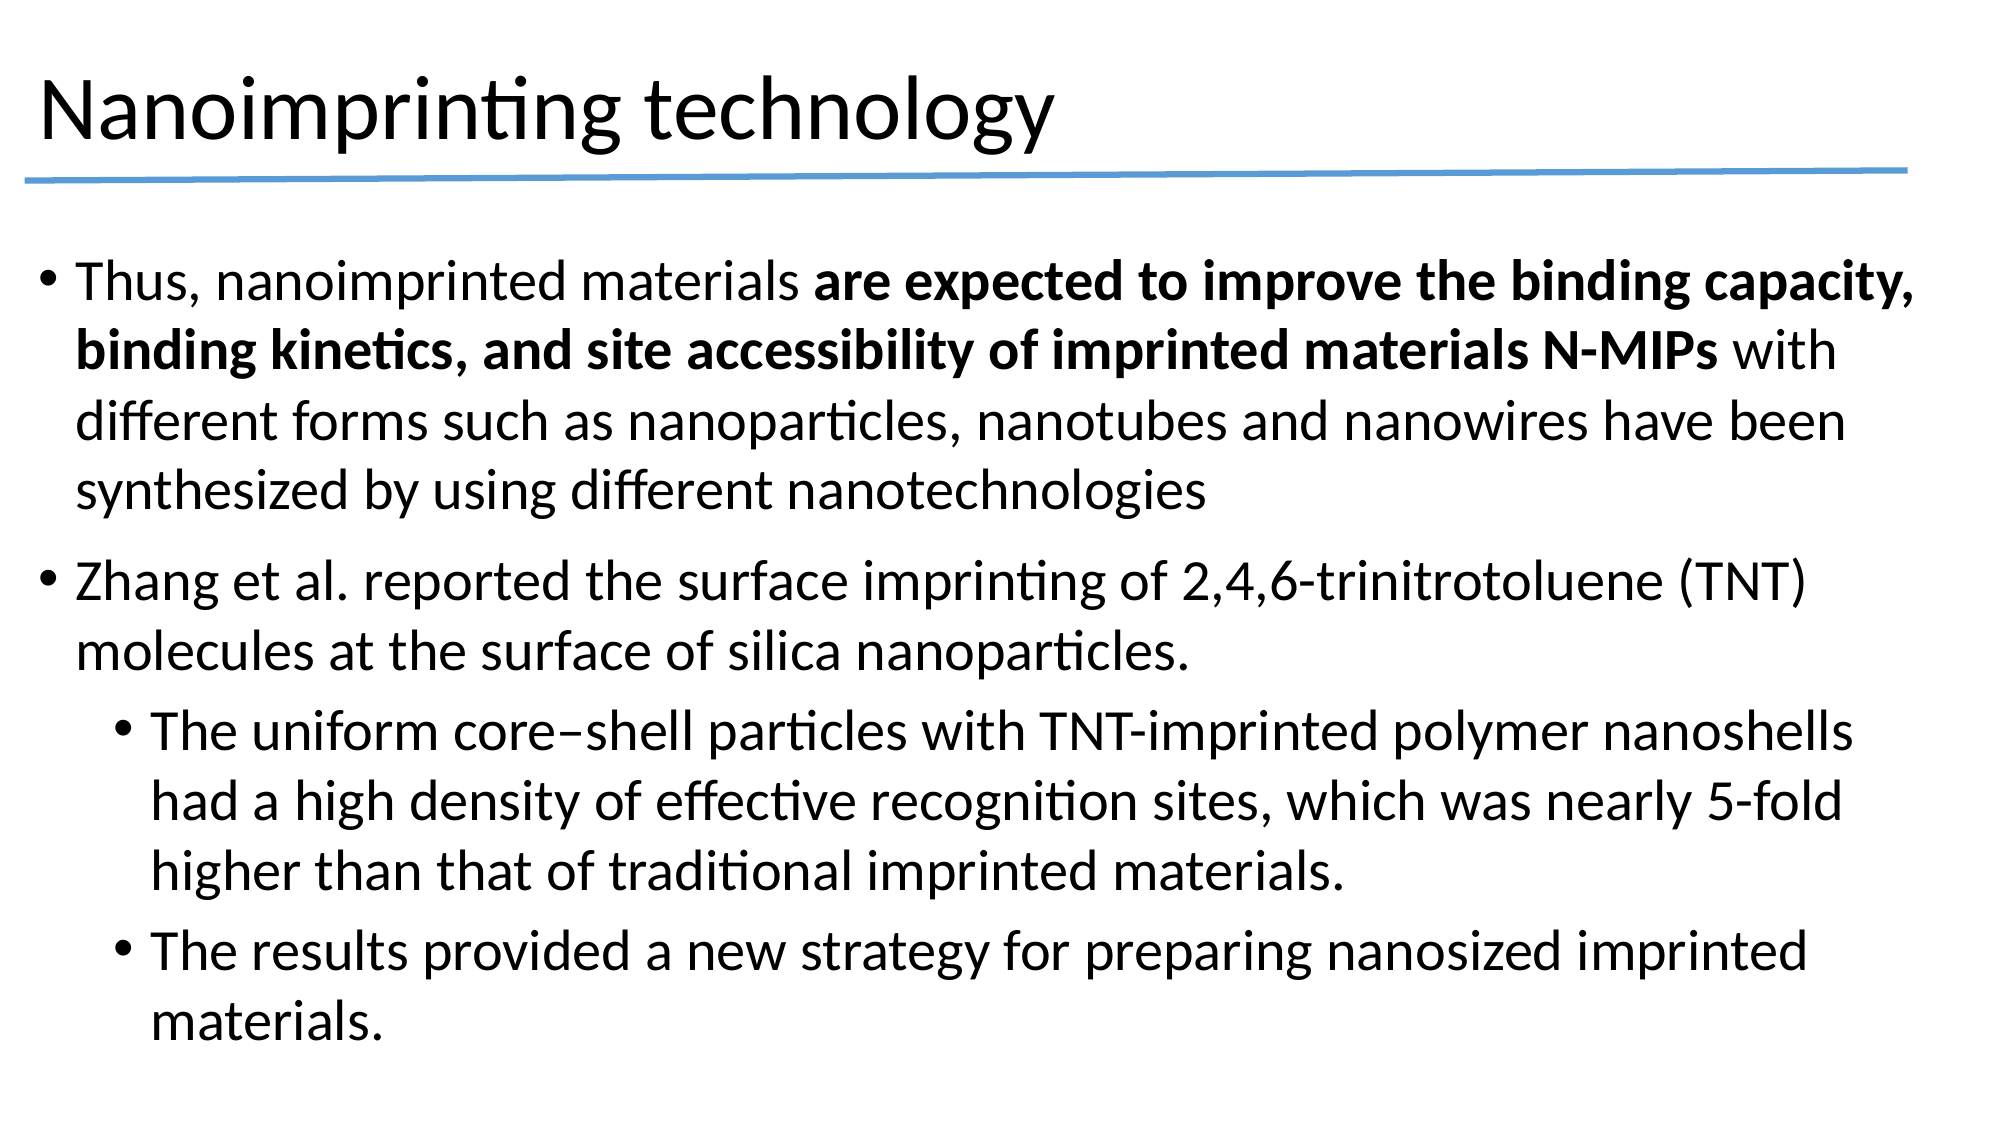

# Nanoimprinting technology
Thus, nanoimprinted materials are expected to improve the binding capacity, binding kinetics, and site accessibility of imprinted materials N-MIPs with different forms such as nanoparticles, nanotubes and nanowires have been synthesized by using different nanotechnologies
Zhang et al. reported the surface imprinting of 2,4,6-trinitrotoluene (TNT) molecules at the surface of silica nanoparticles.
The uniform core–shell particles with TNT-imprinted polymer nanoshells had a high density of effective recognition sites, which was nearly 5-fold higher than that of traditional imprinted materials.
The results provided a new strategy for preparing nanosized imprinted materials.